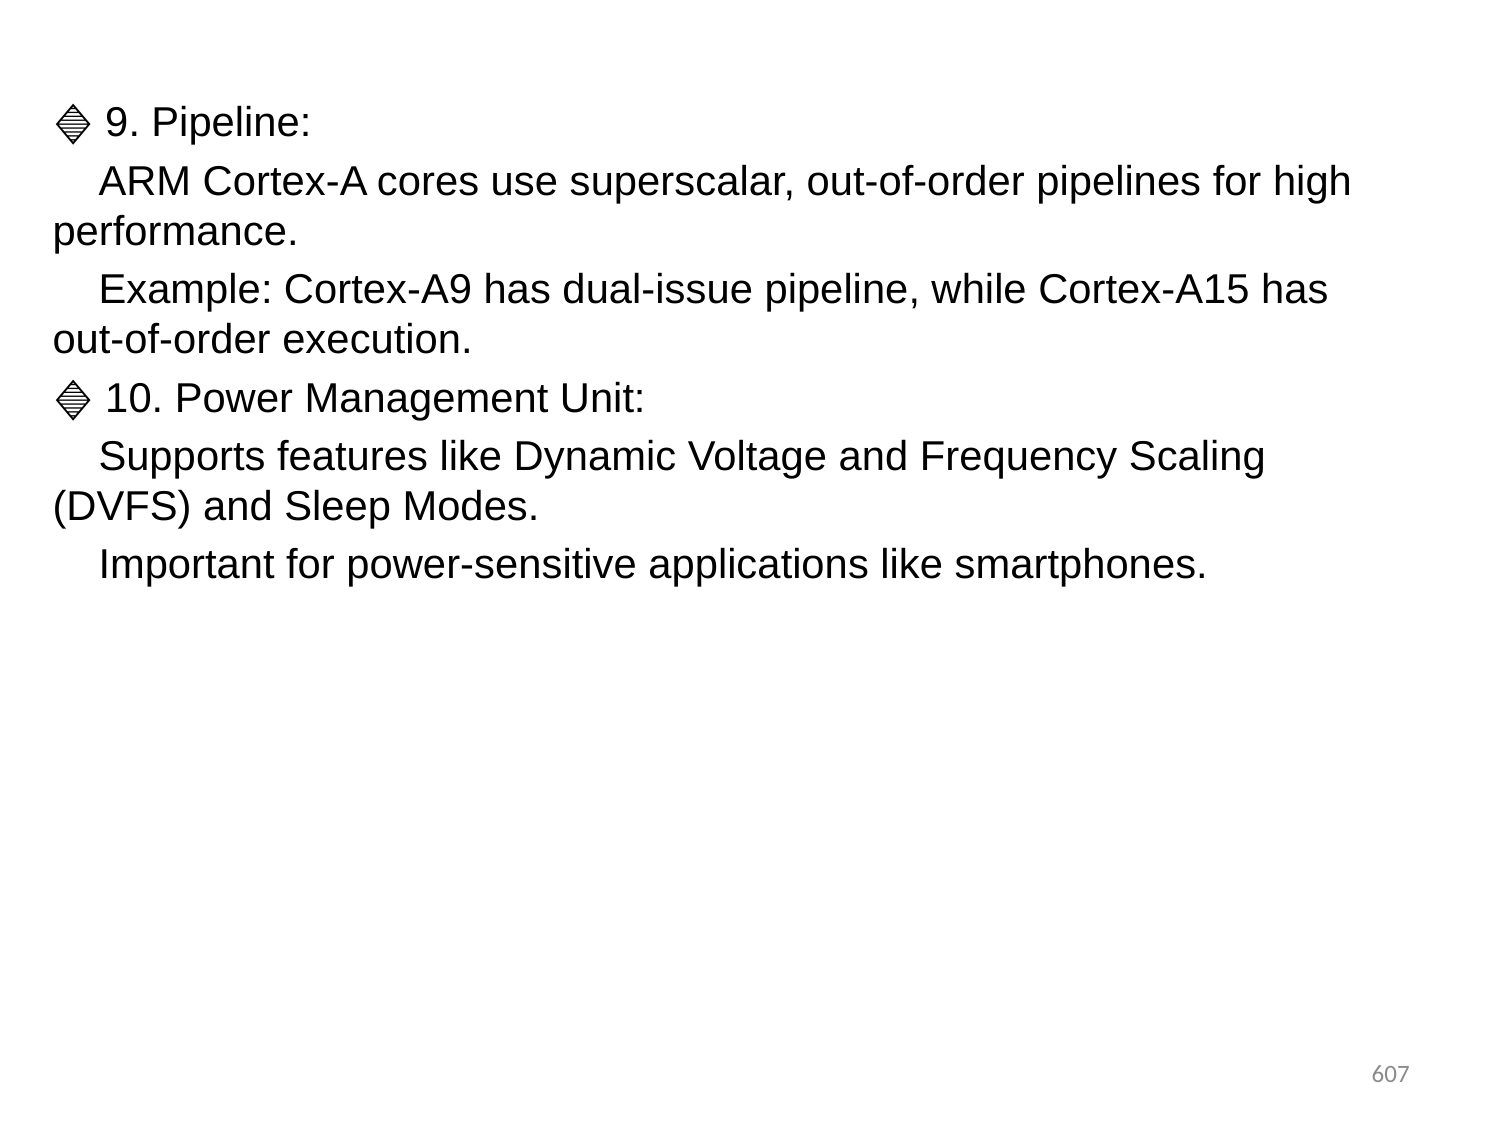

🔷 9. Pipeline:
    ARM Cortex-A cores use superscalar, out-of-order pipelines for high performance.
    Example: Cortex-A9 has dual-issue pipeline, while Cortex-A15 has out-of-order execution.
🔷 10. Power Management Unit:
    Supports features like Dynamic Voltage and Frequency Scaling (DVFS) and Sleep Modes.
    Important for power-sensitive applications like smartphones.

607